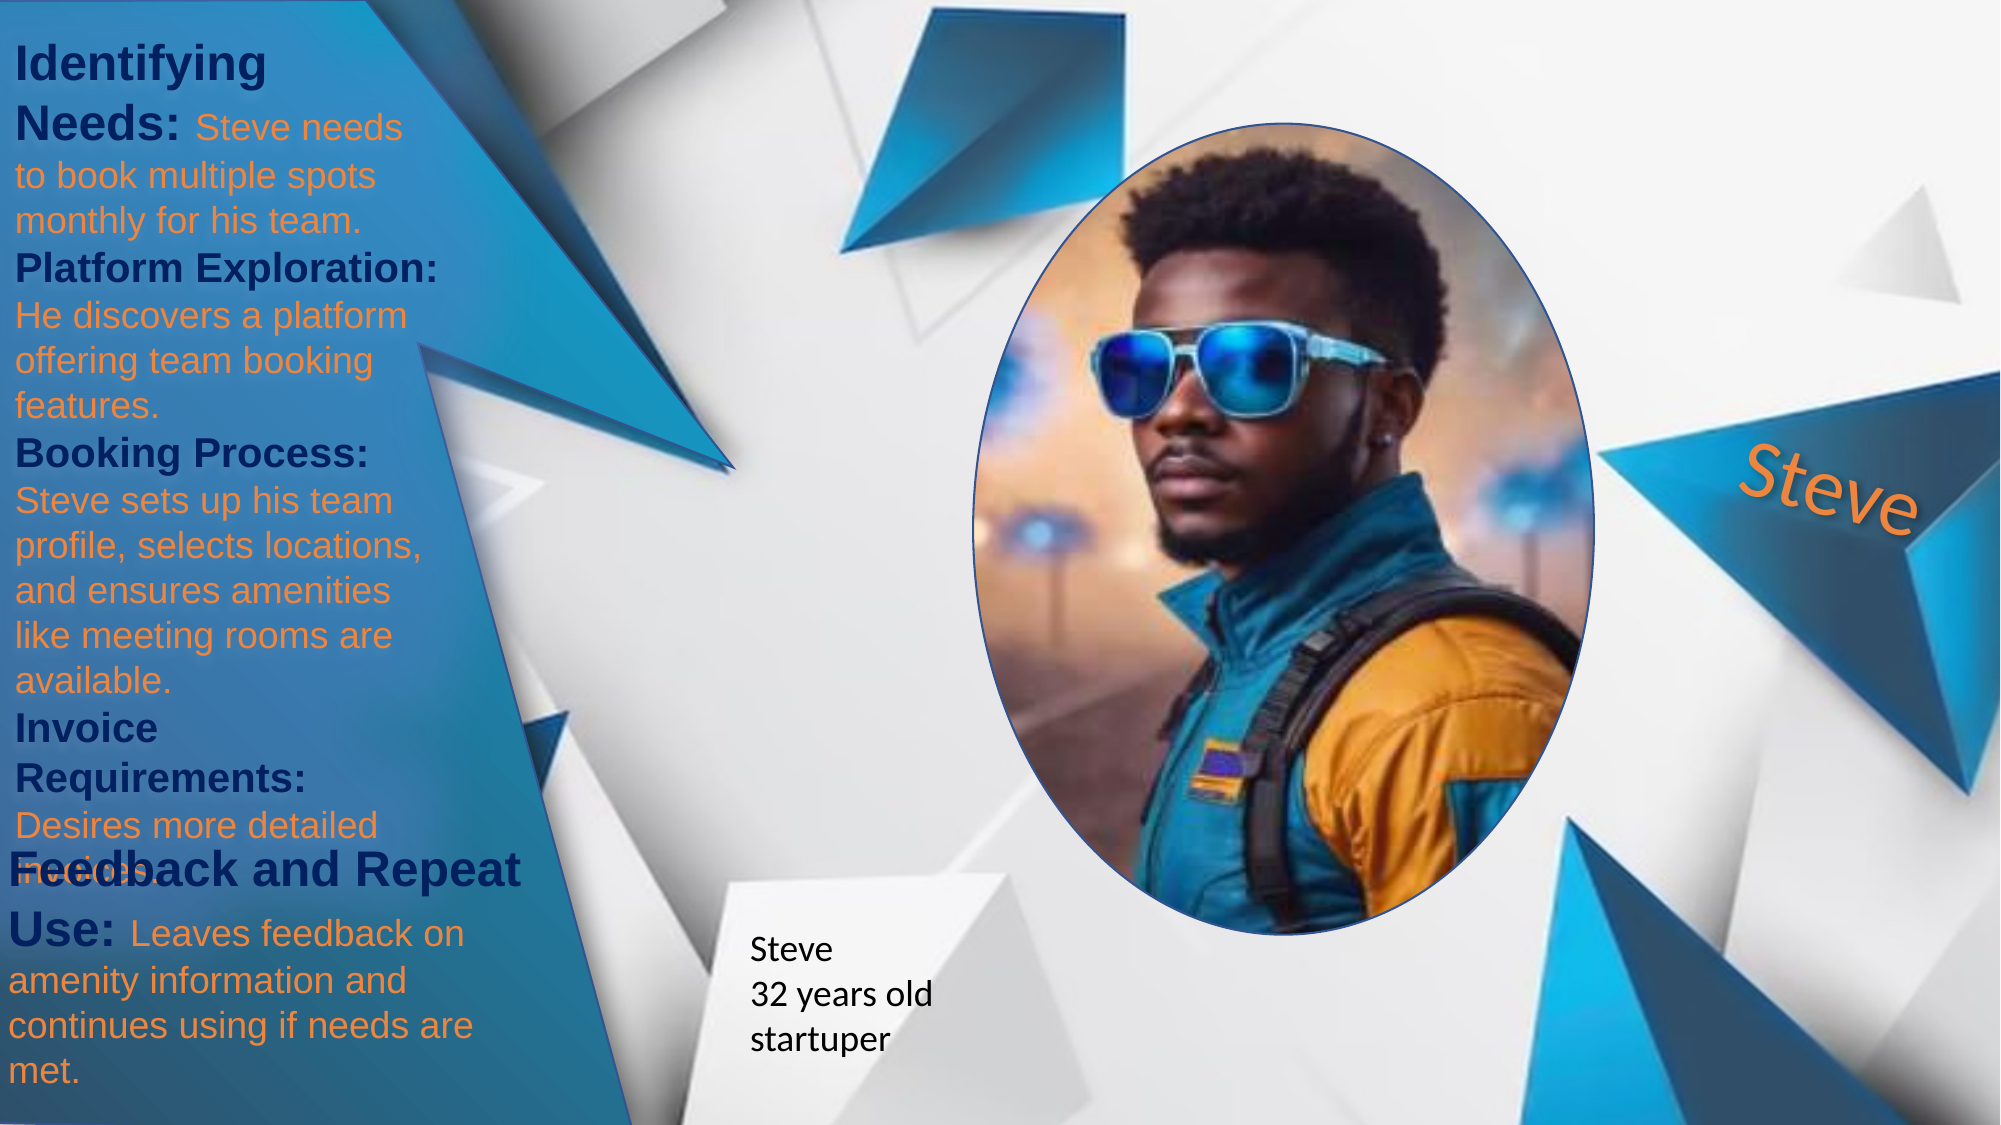

Identifying Needs: Steve needs to book multiple spots monthly for his team.
Platform Exploration:
He discovers a platform offering team booking features.
Booking Process: Steve sets up his team profile, selects locations, and ensures amenities like meeting rooms are available.
Invoice Requirements: Desires more detailed invoices.

Feedback and Repeat Use: Leaves feedback on amenity information and continues using if needs are met.

Steve
Steve
32 years old
startuper